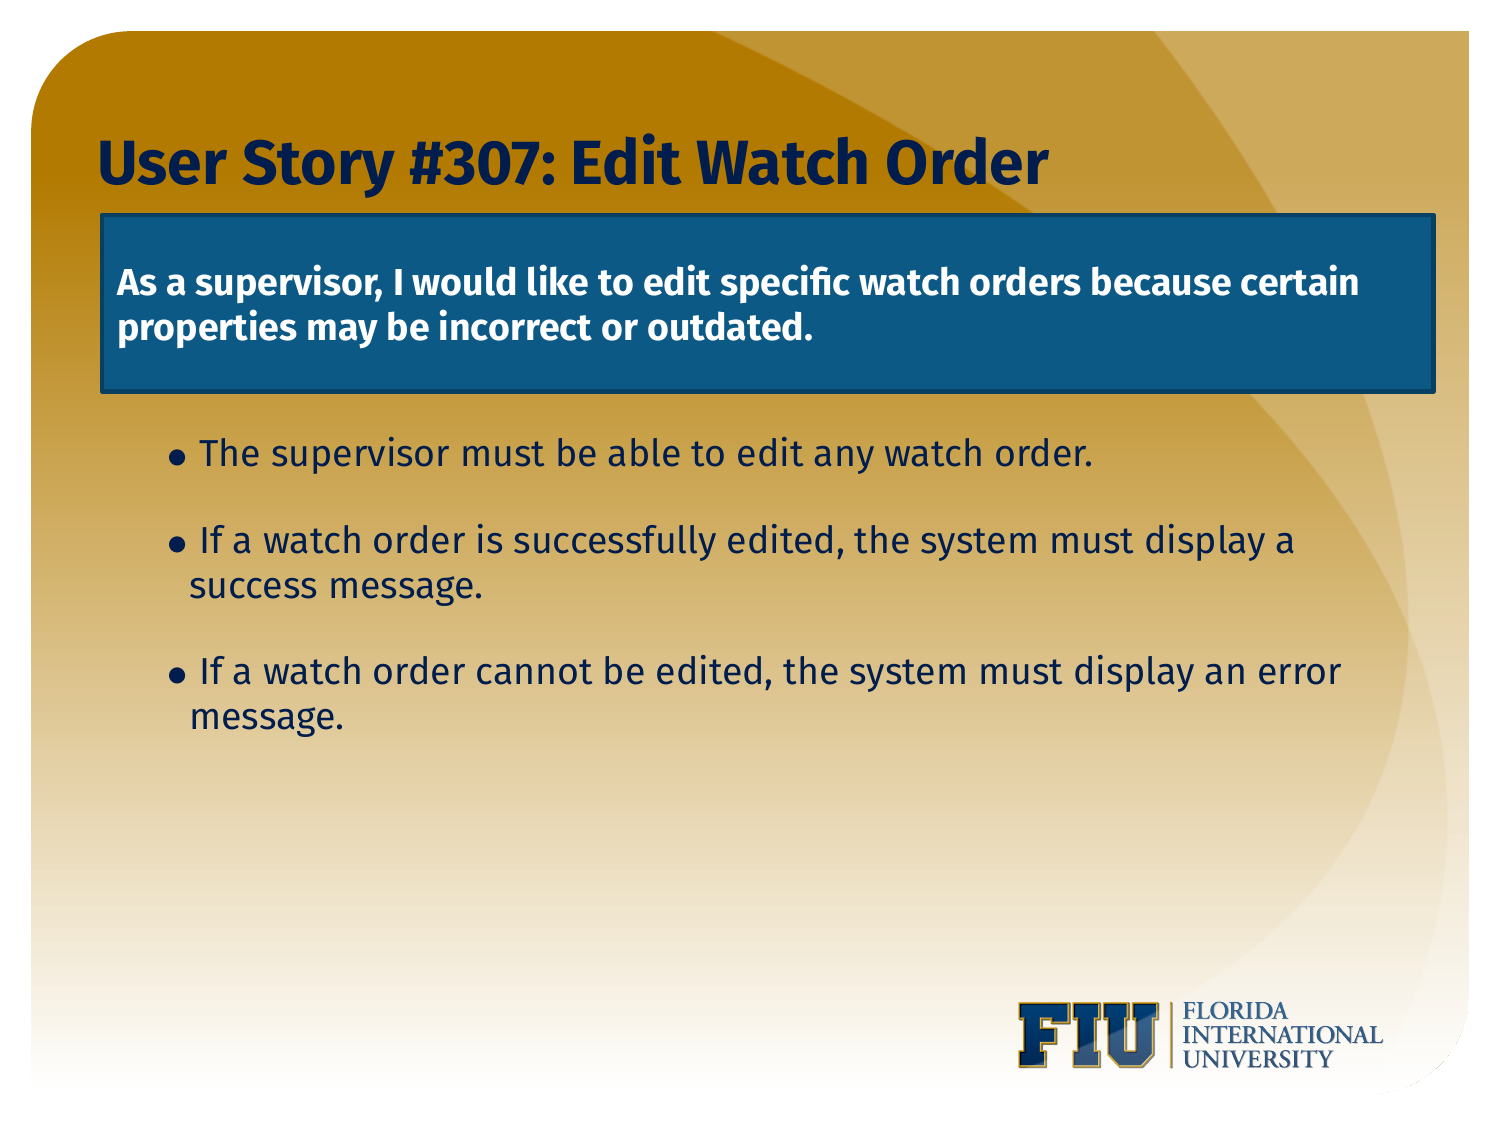

# User Story #307: Edit Watch Order
As a supervisor, I would like to edit specific watch orders because certain properties may be incorrect or outdated.
 The supervisor must be able to edit any watch order.
 If a watch order is successfully edited, the system must display a success message.
 If a watch order cannot be edited, the system must display an error message.